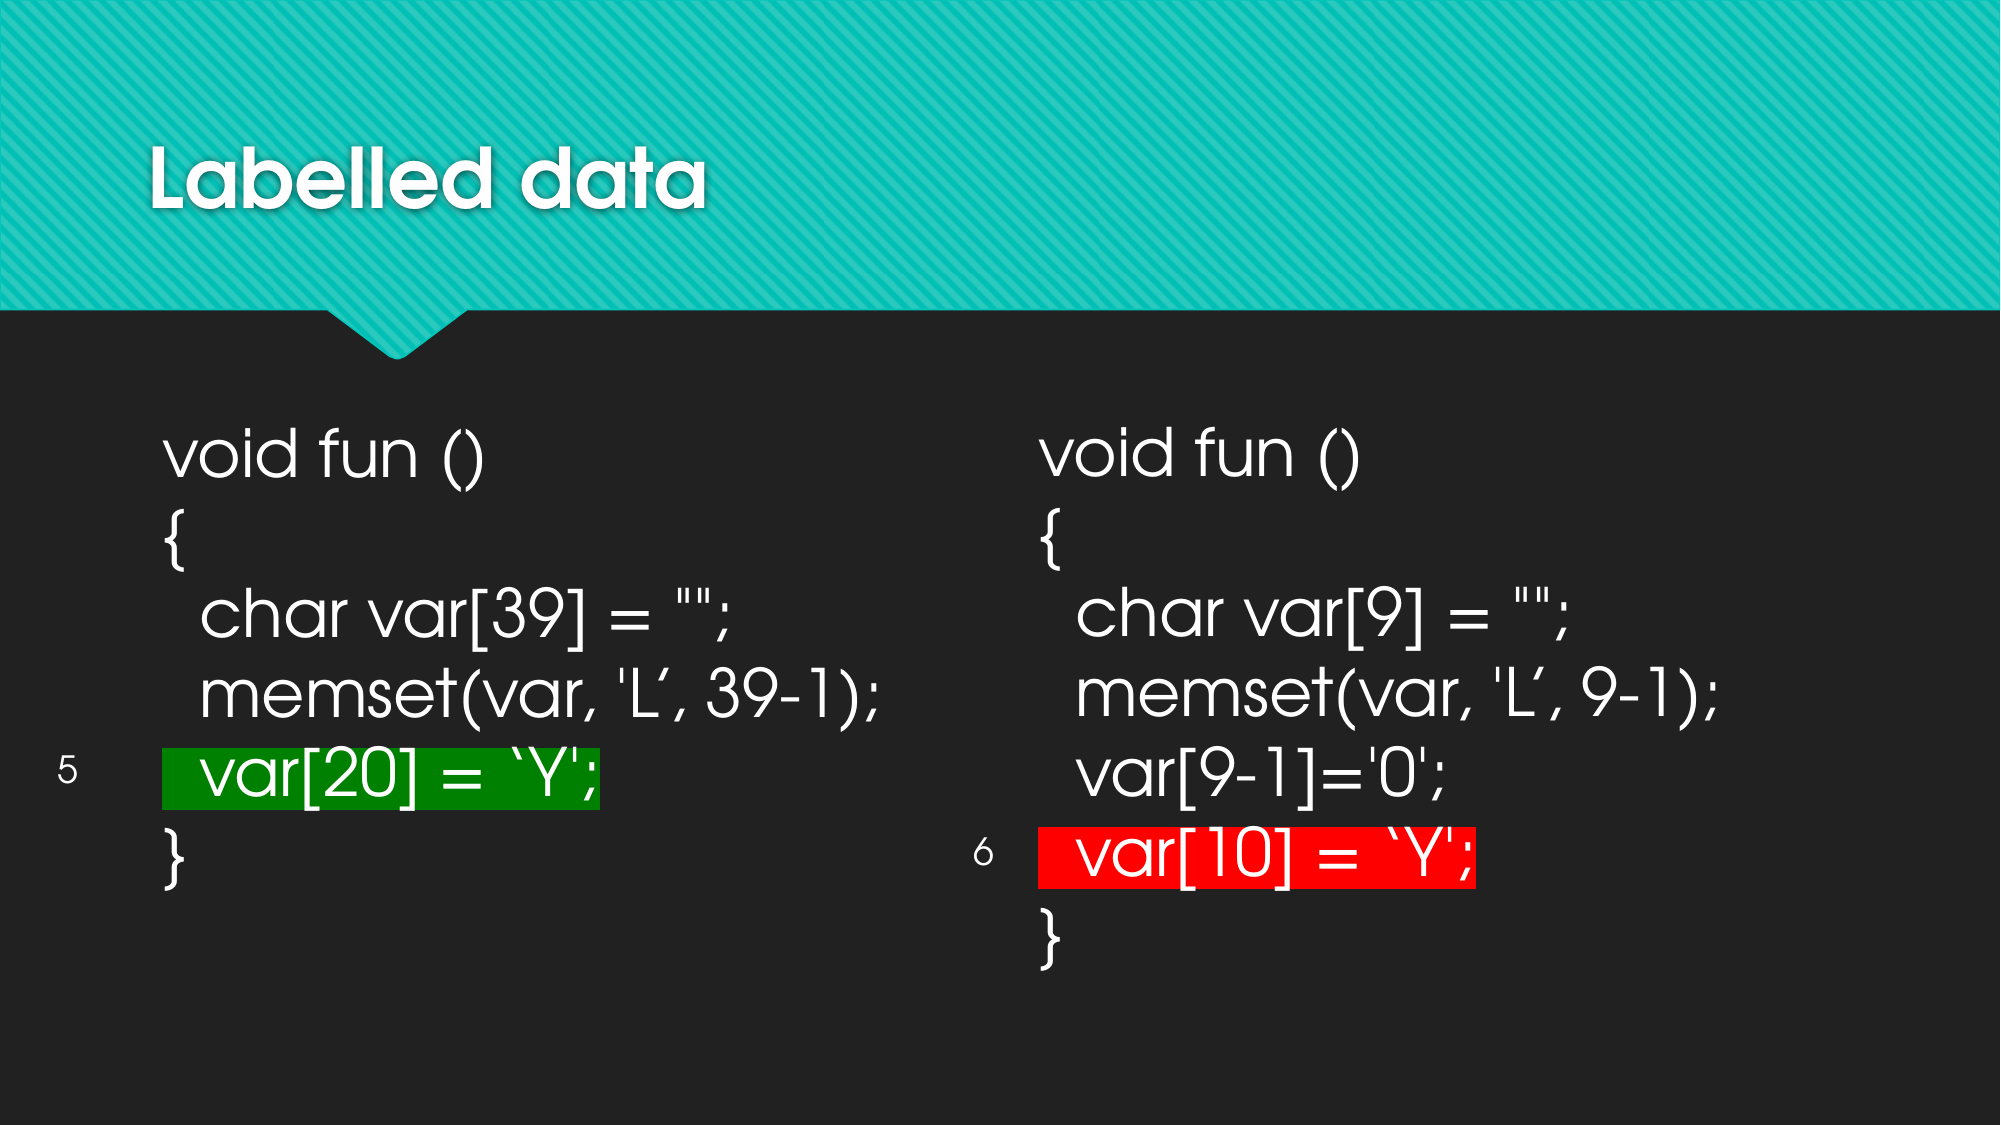

# Labelled data
void fun ()
{
  char var[9] = "";
  memset(var, 'L’, 9-1);
  var[9-1]='0';
  var[10] = ‘Y';
}
void fun ()
{
  char var[39] = "";
  memset(var, 'L’, 39-1);
  var[20] = ‘Y';
}
5
6